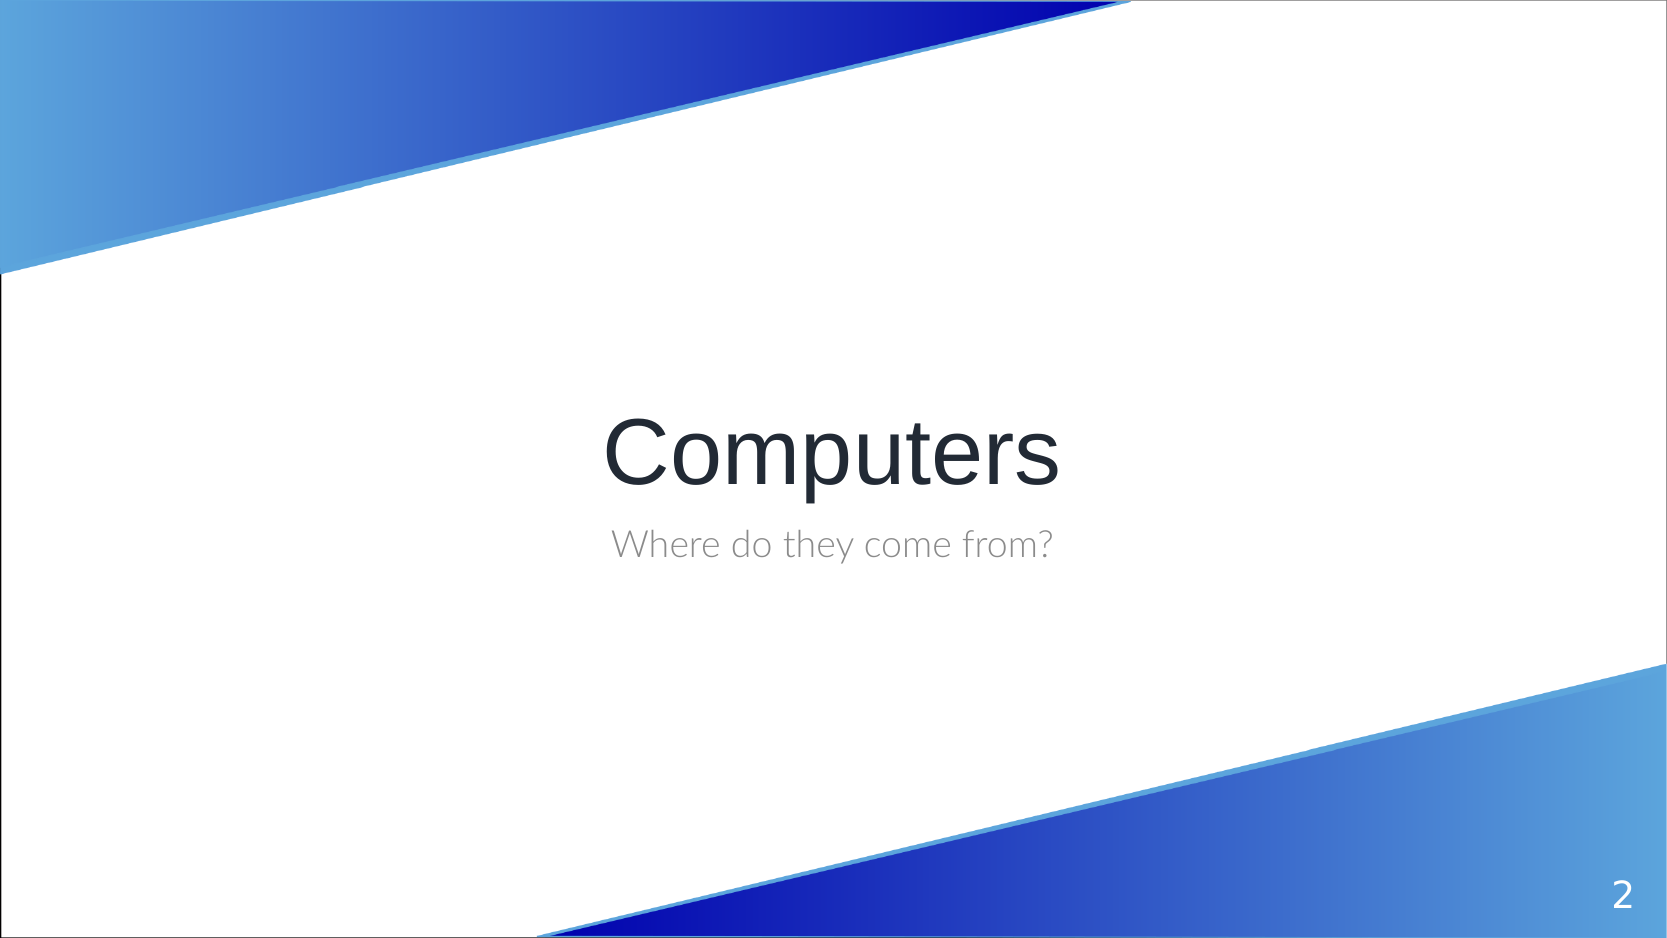

# Computers
Where do they come from?
2